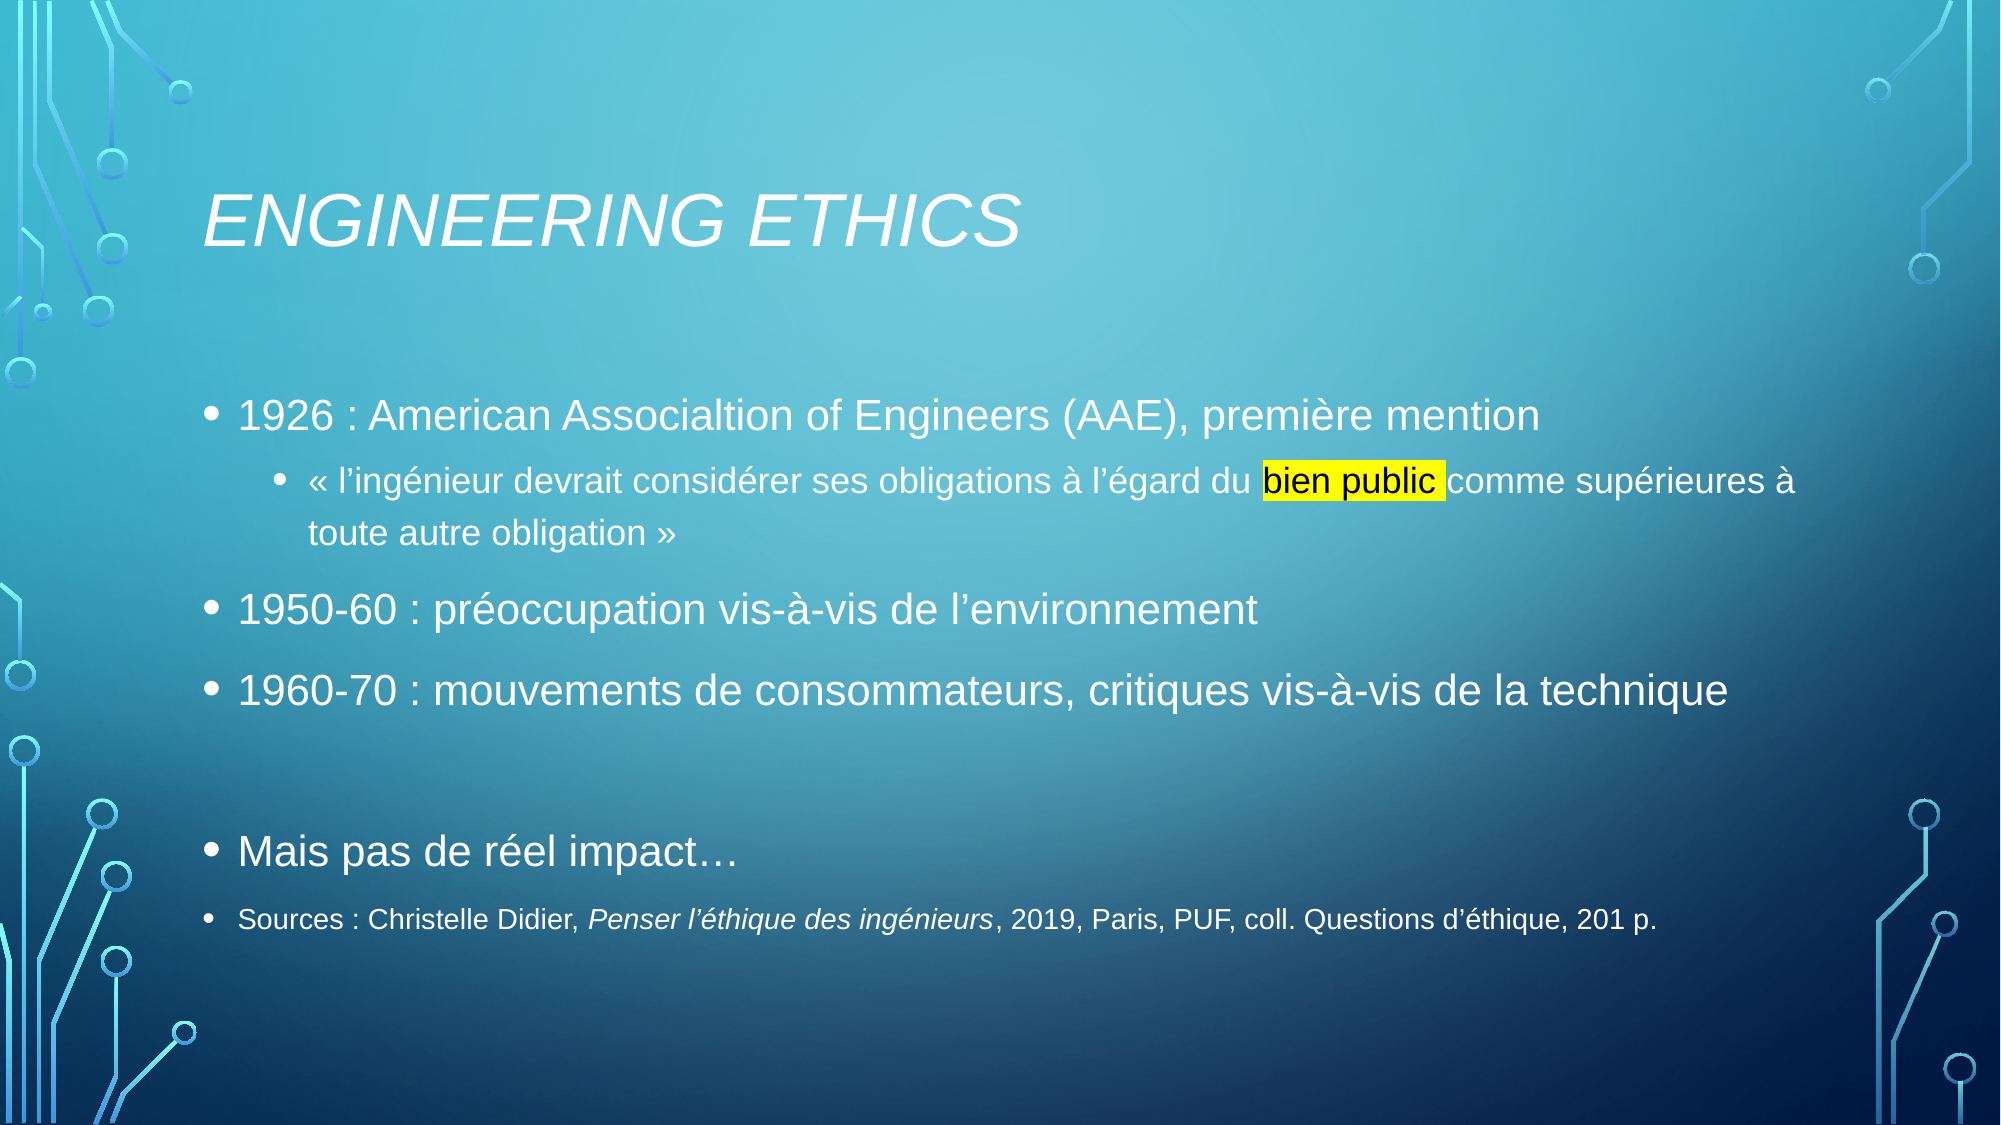

# Engineering ethics
1926 : American Associaltion of Engineers (AAE), première mention
« l’ingénieur devrait considérer ses obligations à l’égard du bien public comme supérieures à toute autre obligation »
1950-60 : préoccupation vis-à-vis de l’environnement
1960-70 : mouvements de consommateurs, critiques vis-à-vis de la technique

Mais pas de réel impact…
Sources : Christelle Didier, Penser l’éthique des ingénieurs, 2019, Paris, PUF, coll. Questions d’éthique, 201 p.